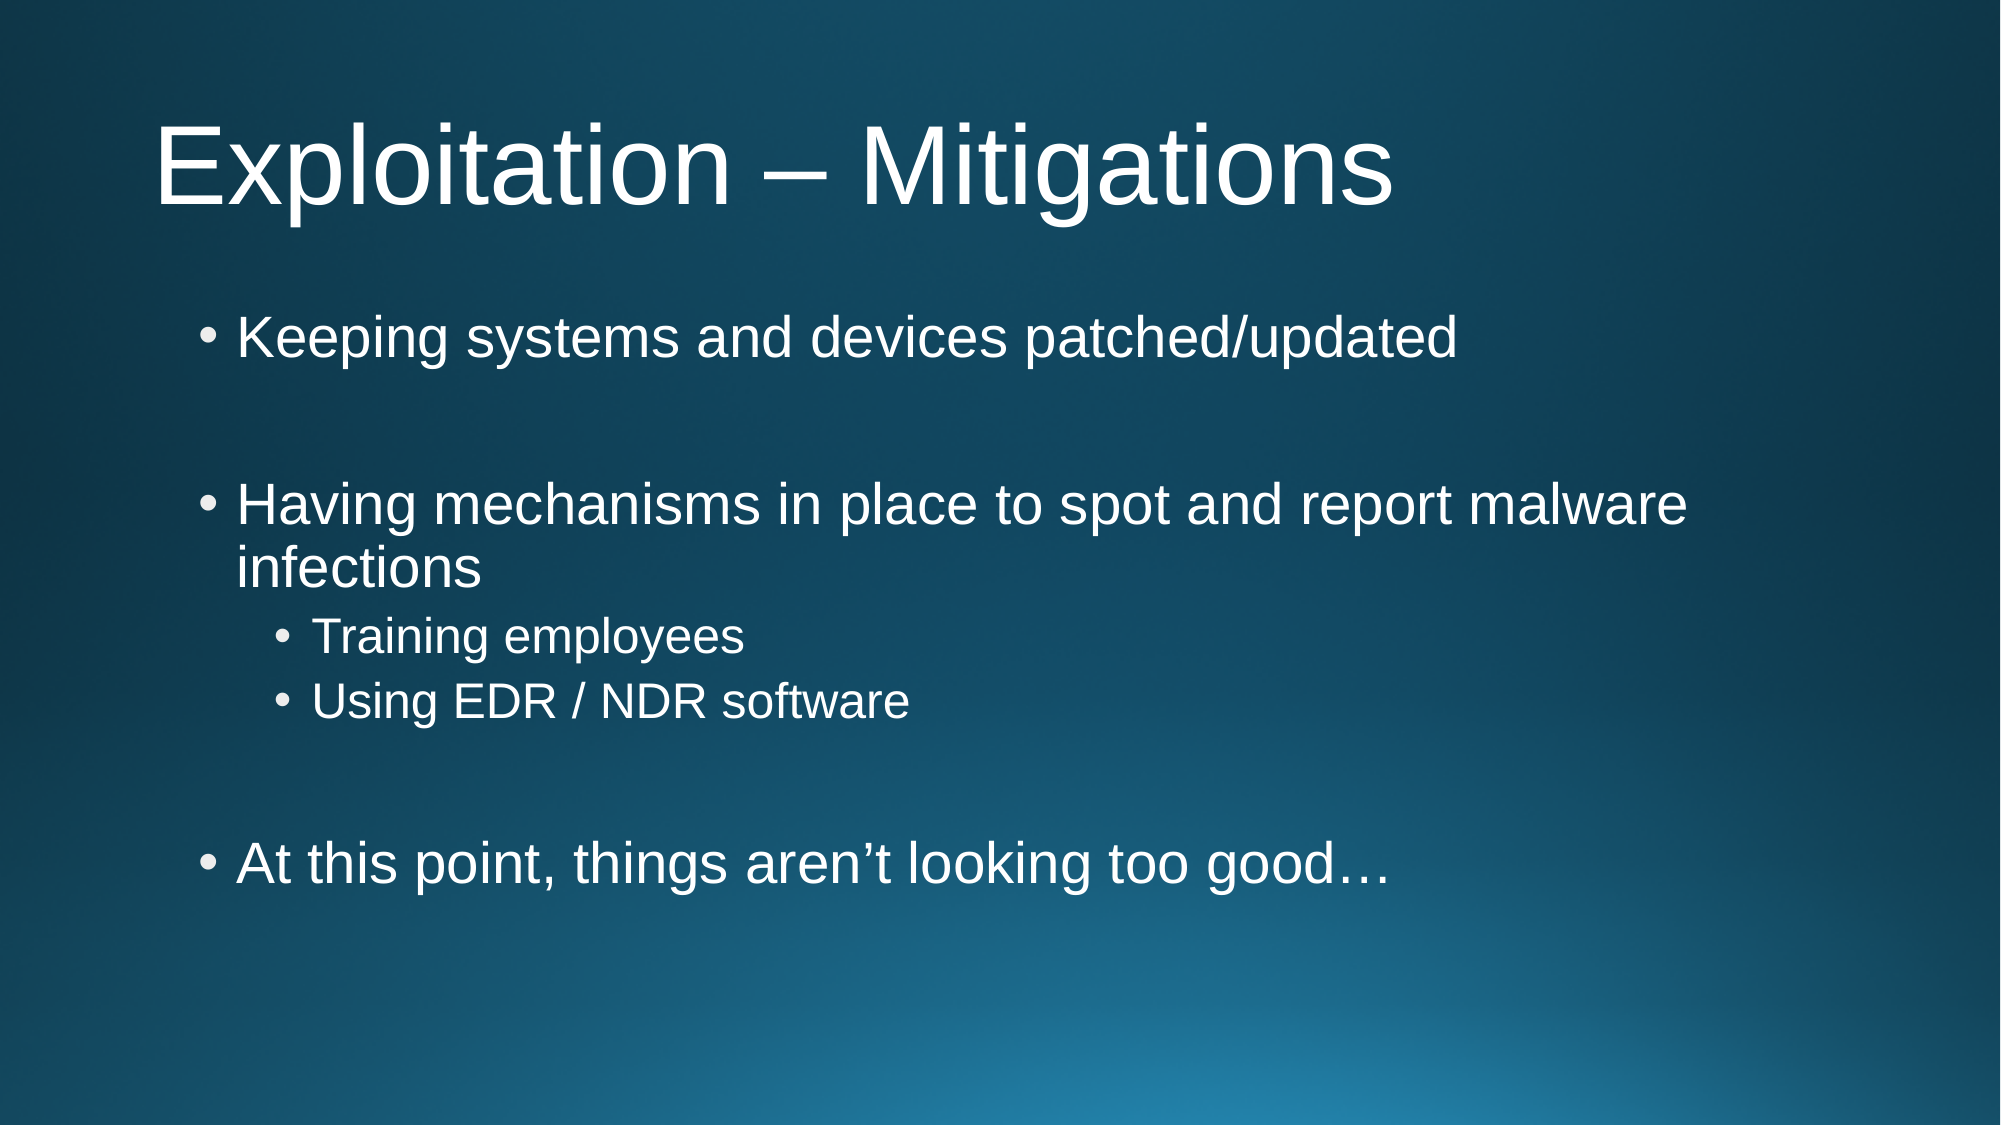

# Exploitation – Mitigations
Keeping systems and devices patched/updated

Having mechanisms in place to spot and report malware infections
Training employees
Using EDR / NDR software

At this point, things aren’t looking too good…